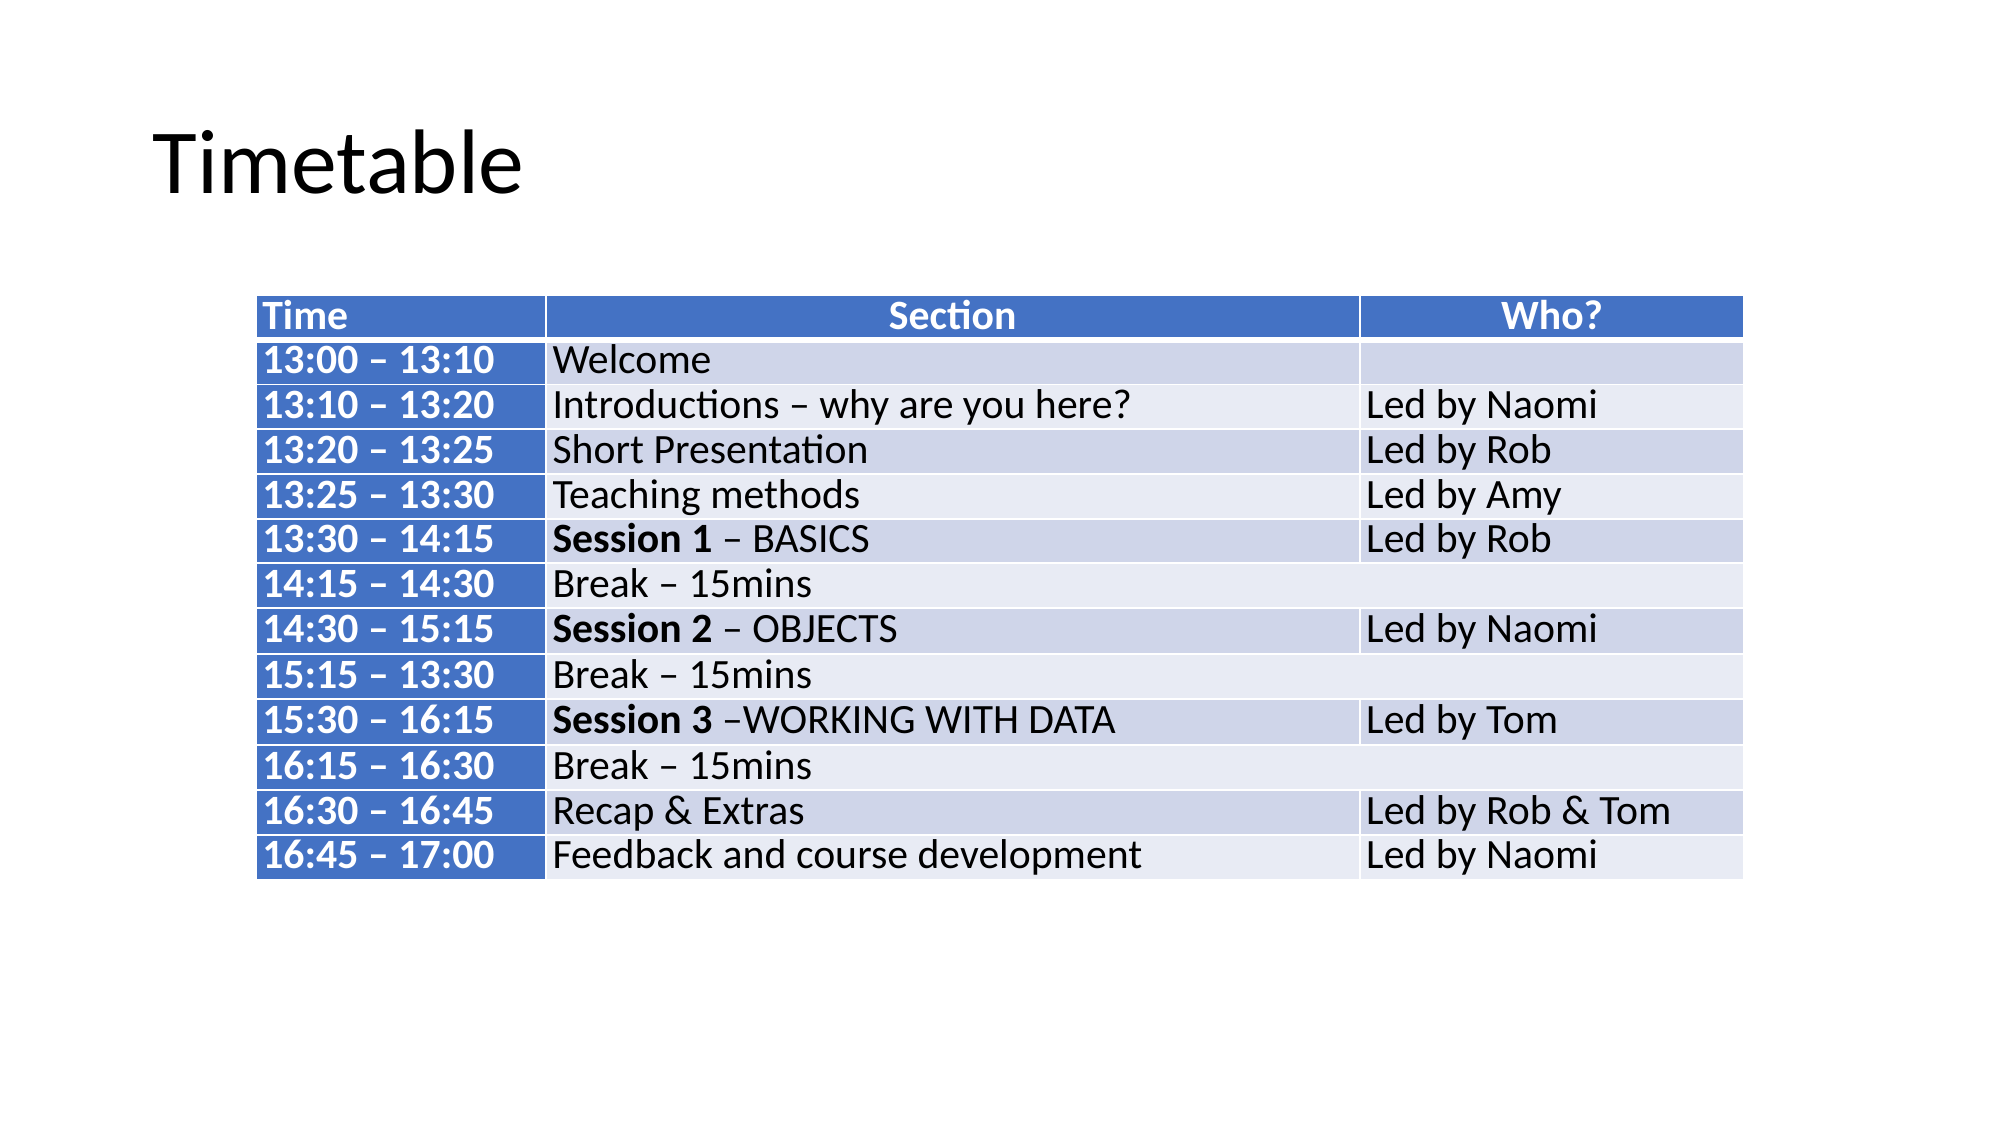

Timetable
| Time | Section | Who? |
| --- | --- | --- |
| 13:00 – 13:10 | Welcome |  |
| 13:10 – 13:20 | Introductions – why are you here? | Led by Naomi |
| 13:20 – 13:25 | Short Presentation | Led by Rob |
| 13:25 – 13:30 | Teaching methods | Led by Amy |
| 13:30 – 14:15 | Session 1 – BASICS | Led by Rob |
| 14:15 – 14:30 | Break – 15mins |  |
| 14:30 – 15:15 | Session 2 – OBJECTS | Led by Naomi |
| 15:15 – 13:30 | Break – 15mins |  |
| 15:30 – 16:15 | Session 3 –WORKING WITH DATA | Led by Tom |
| 16:15 – 16:30 | Break – 15mins |  |
| 16:30 – 16:45 | Recap & Extras | Led by Rob & Tom |
| 16:45 – 17:00 | Feedback and course development | Led by Naomi |